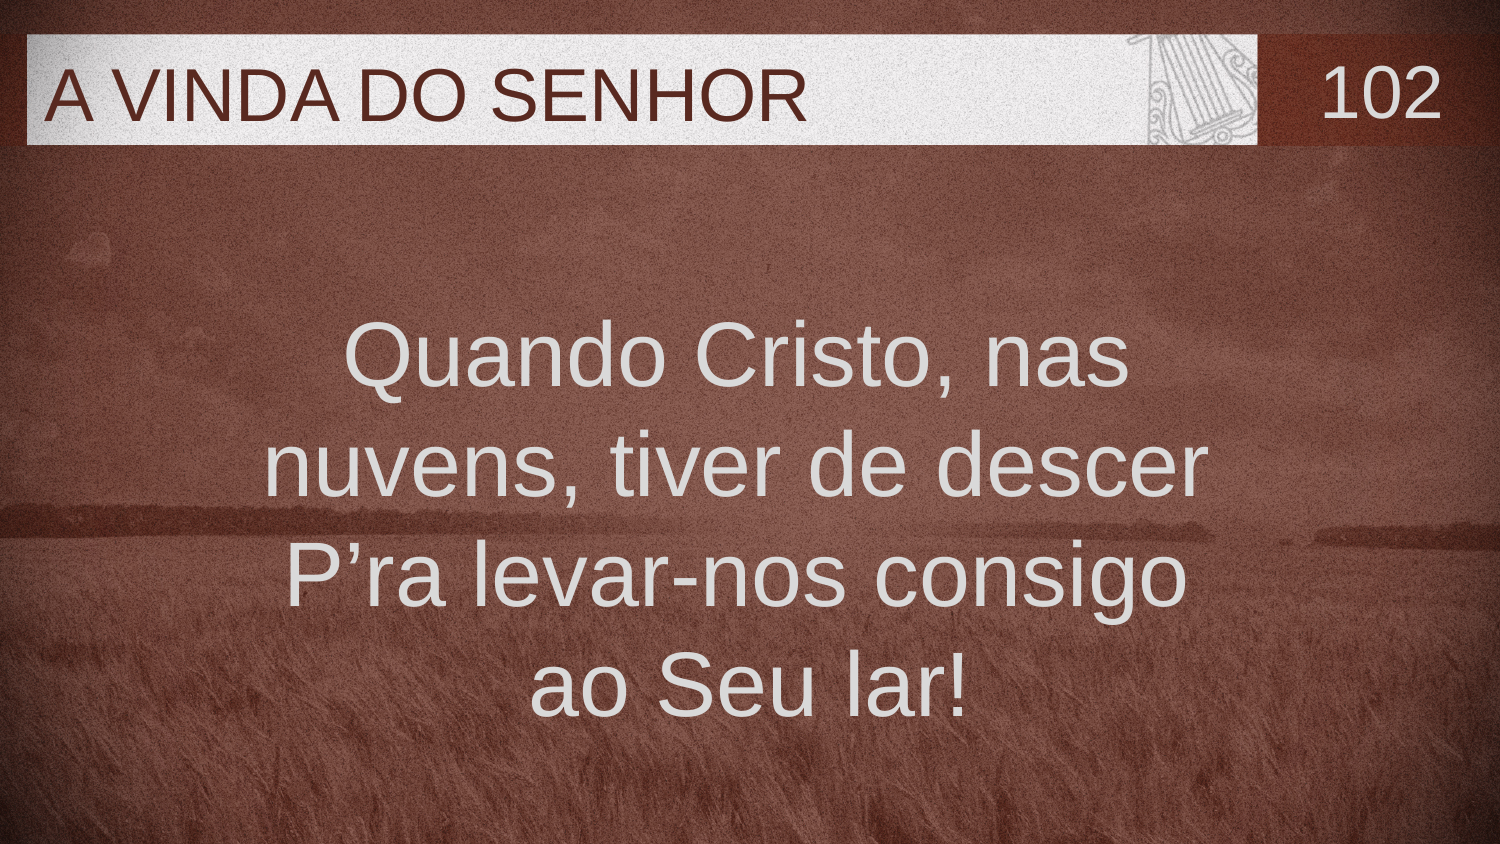

# A VINDA DO SENHOR
102
Quando Cristo, nas
nuvens, tiver de descer
P’ra levar-nos consigo
ao Seu lar!